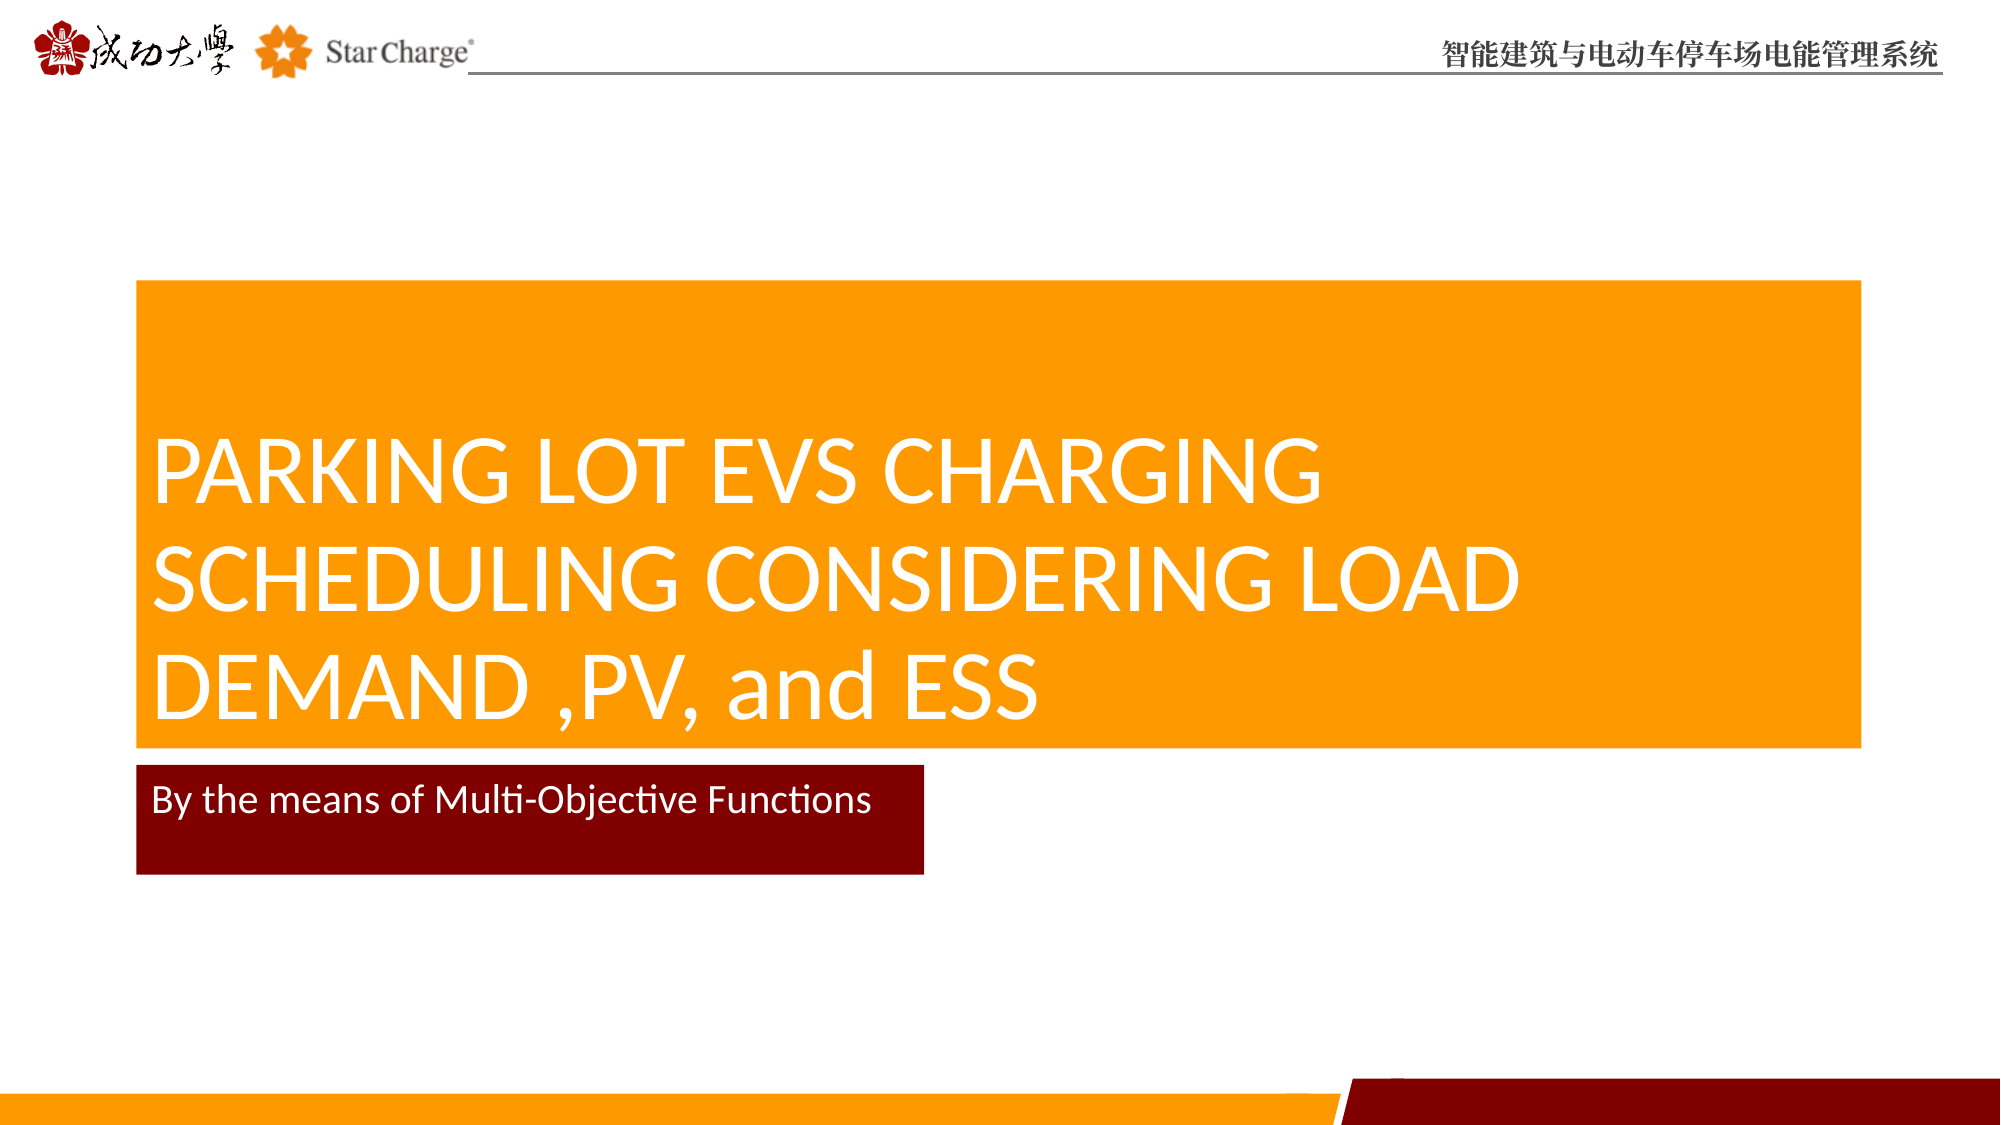

# PARKING LOT EVS CHARGING SCHEDULING CONSIDERING LOAD DEMAND ,PV, and ESS
By the means of Multi-Objective Functions